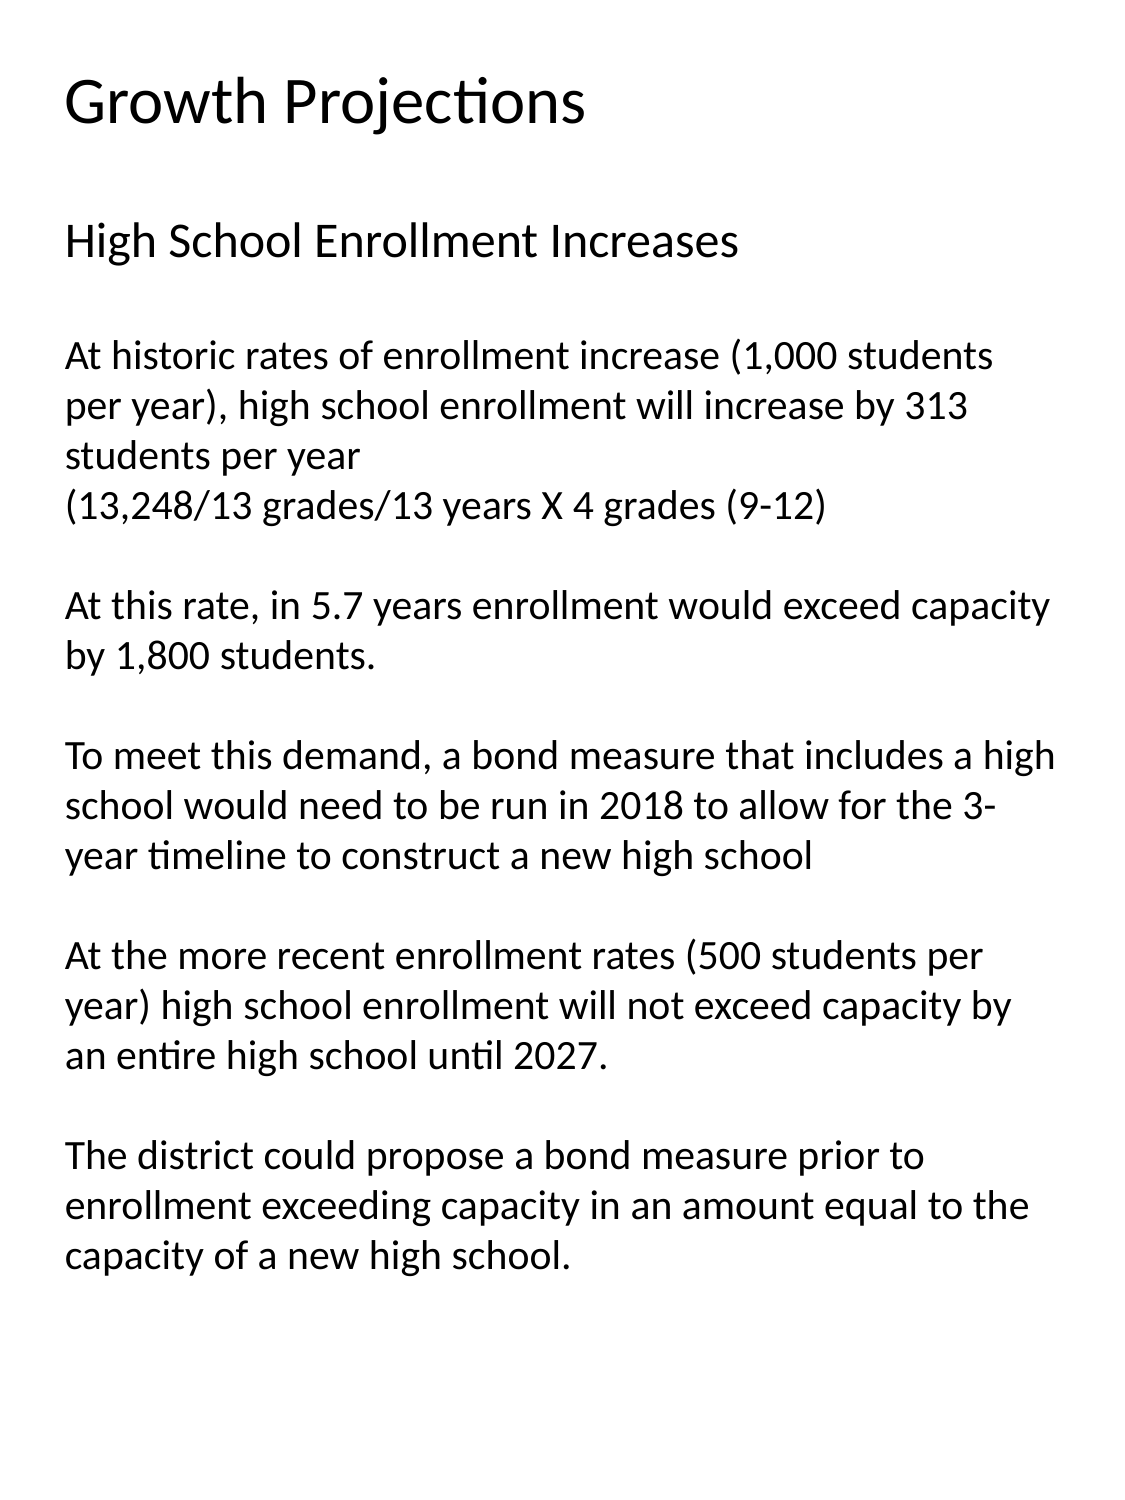

Growth Projections
High School Enrollment Increases

At historic rates of enrollment increase (1,000 students per year), high school enrollment will increase by 313 students per year
(13,248/13 grades/13 years X 4 grades (9-12)

At this rate, in 5.7 years enrollment would exceed capacity by 1,800 students.

To meet this demand, a bond measure that includes a high school would need to be run in 2018 to allow for the 3-year timeline to construct a new high school

At the more recent enrollment rates (500 students per year) high school enrollment will not exceed capacity by an entire high school until 2027.

The district could propose a bond measure prior to enrollment exceeding capacity in an amount equal to the capacity of a new high school.